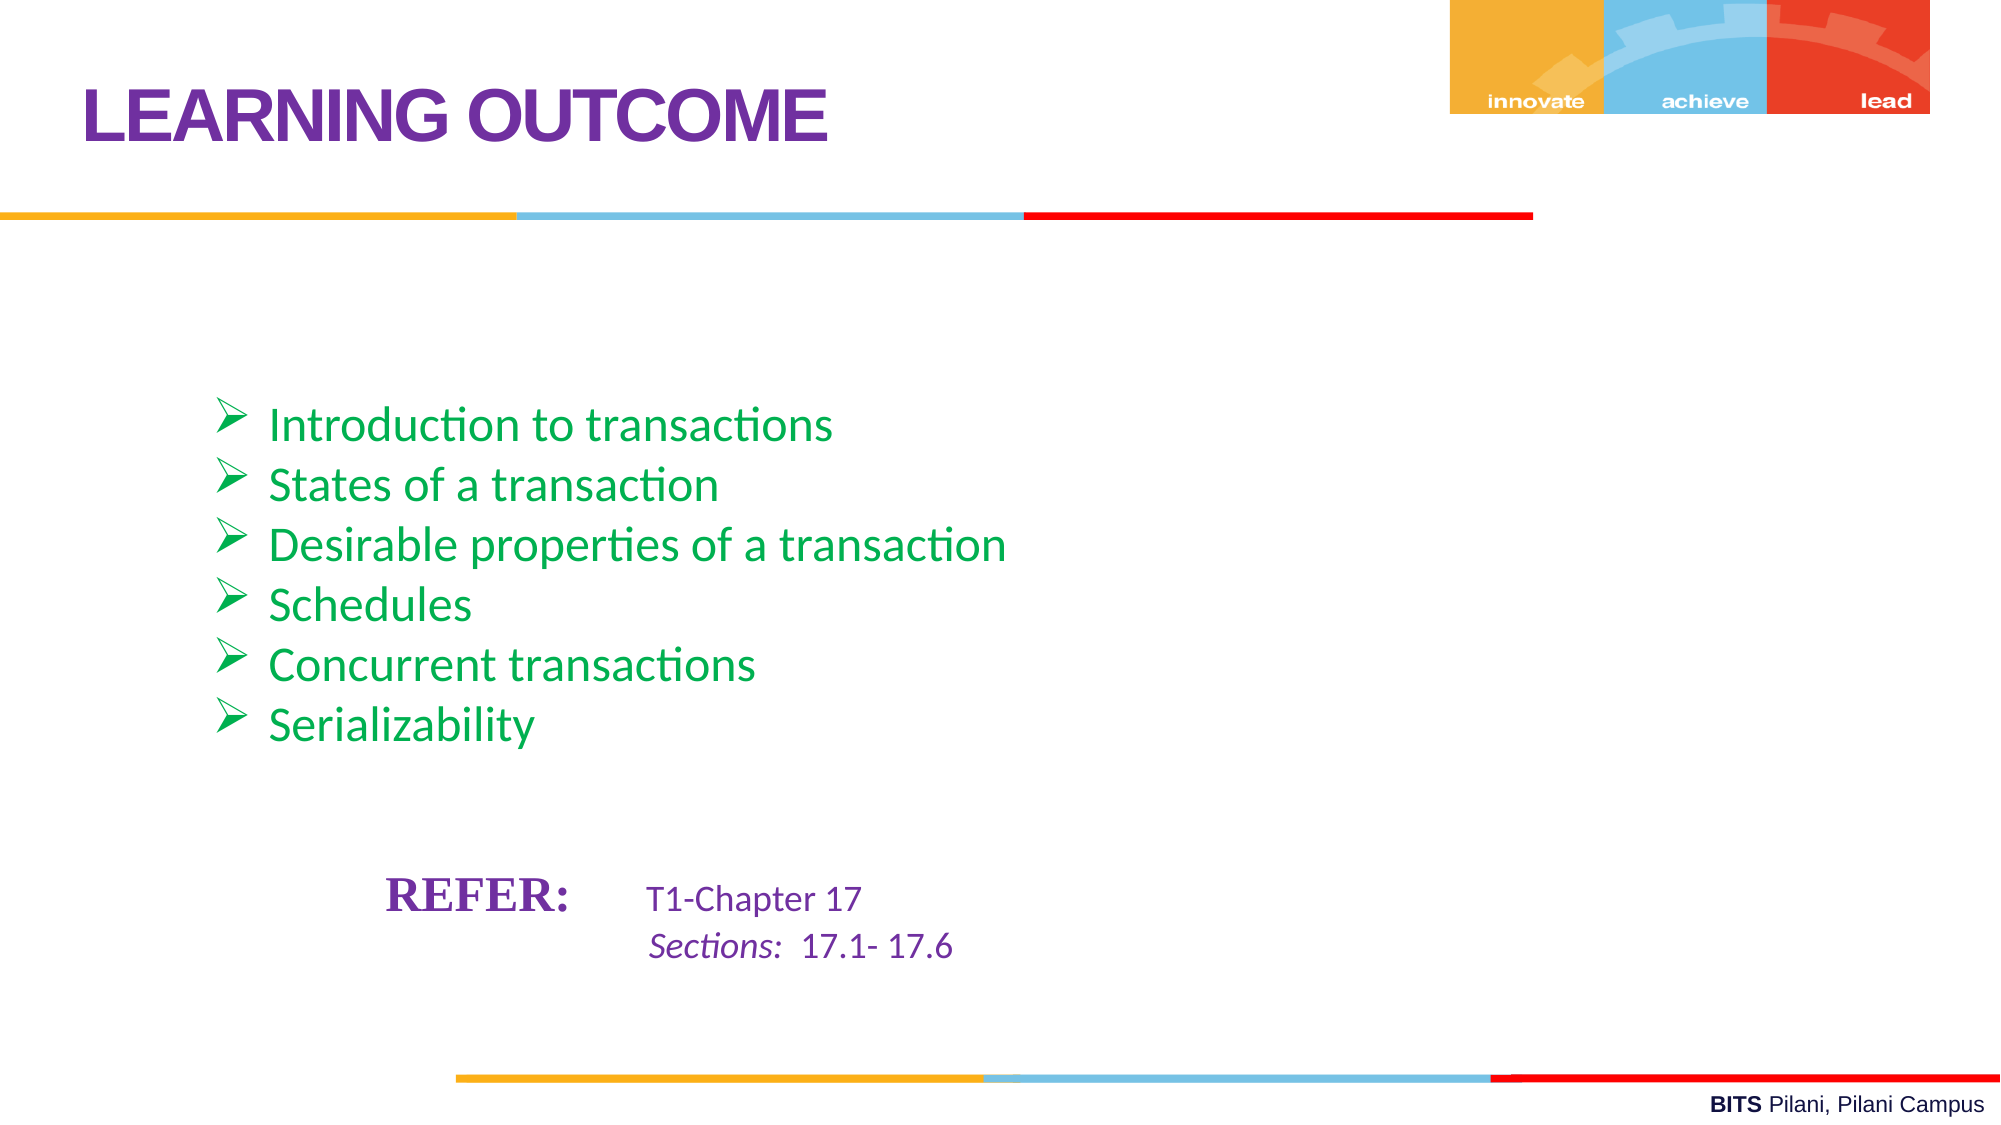

LEARNING OUTCOME

Introduction to transactions
States of a transaction
Desirable properties of a transaction
Schedules
Concurrent transactions
Serializability
REFER:      T1-Chapter 17
                               Sections:  17.1- 17.6